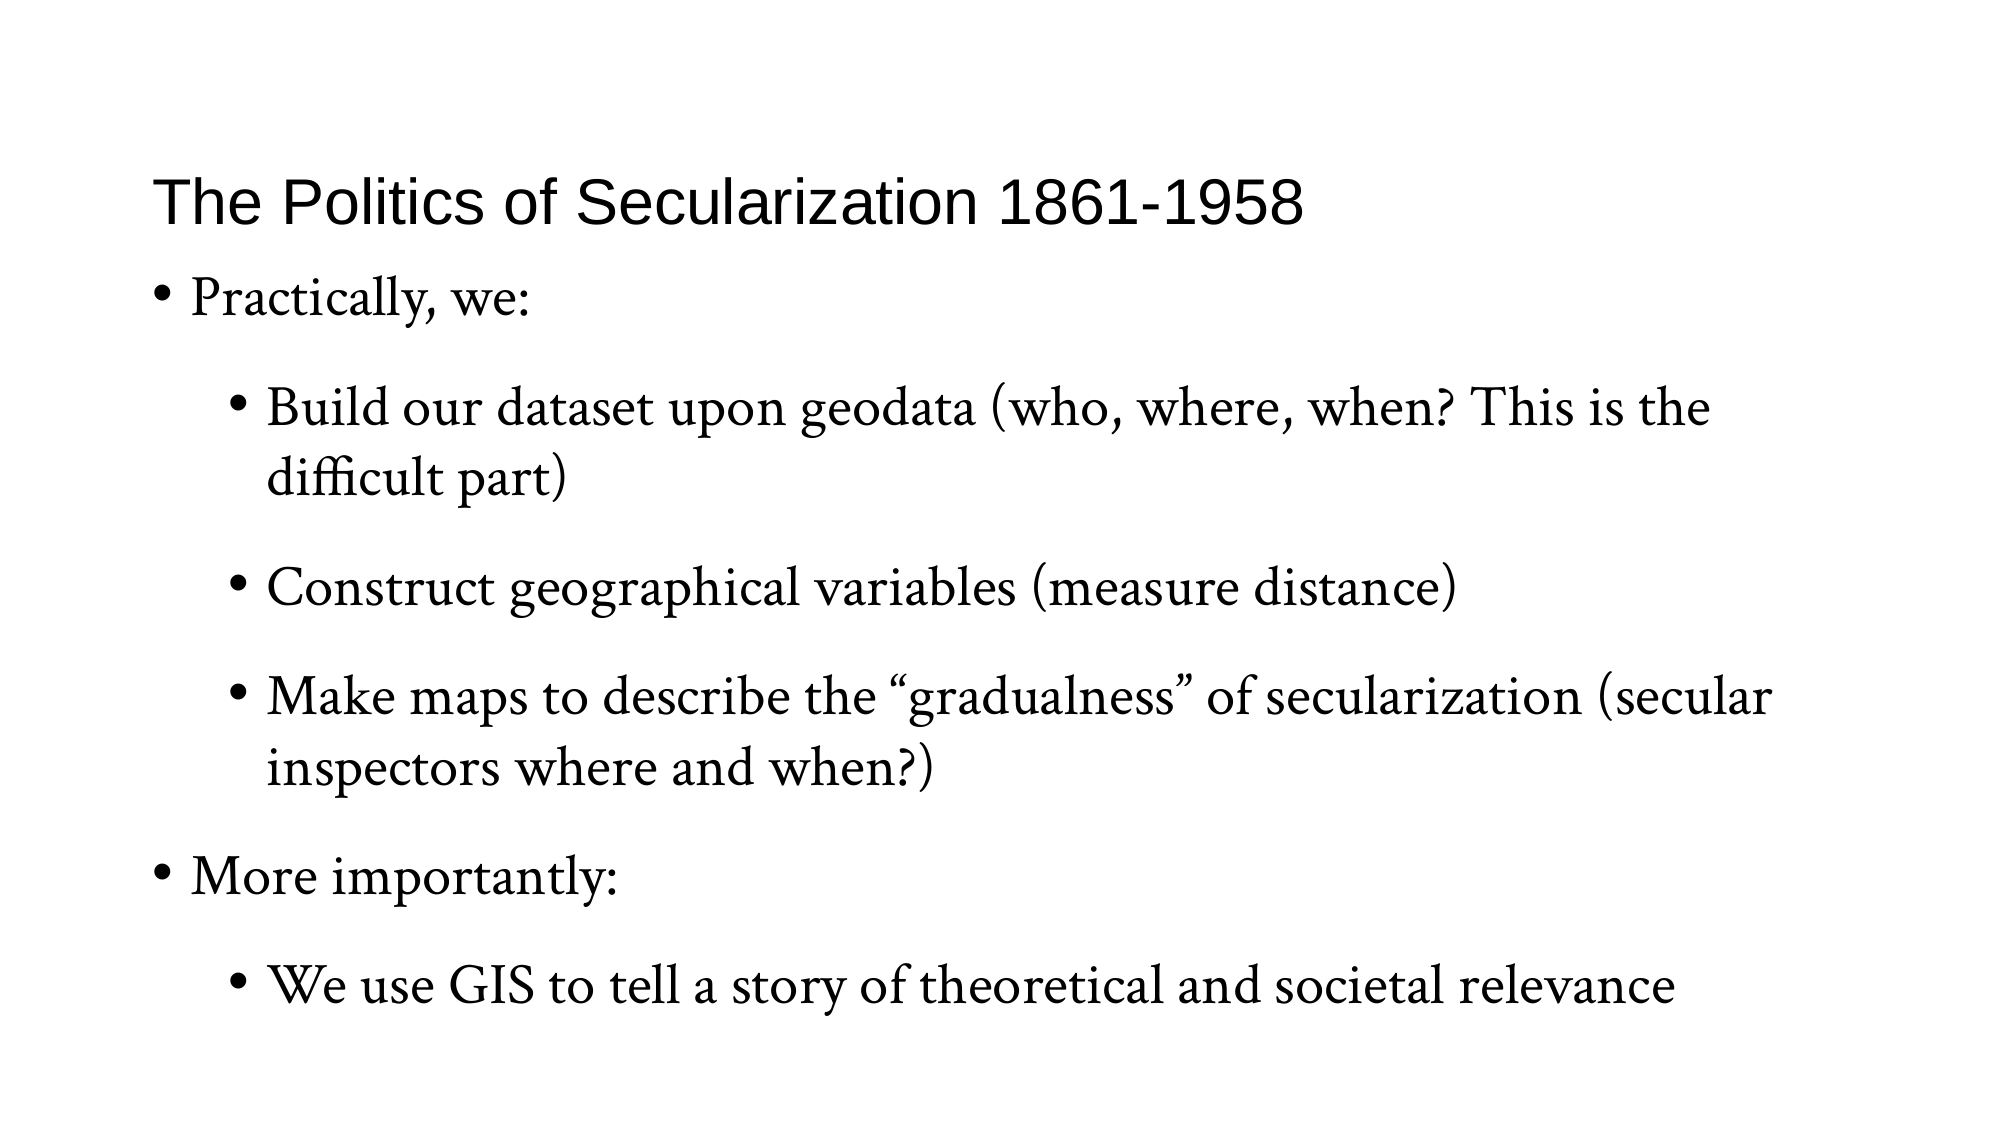

The Politics of Secularization 1861-1958
Practically, we:
Build our dataset upon geodata (who, where, when? This is the difficult part)
Construct geographical variables (measure distance)
Make maps to describe the “gradualness” of secularization (secular inspectors where and when?)
More importantly:
We use GIS to tell a story of theoretical and societal relevance